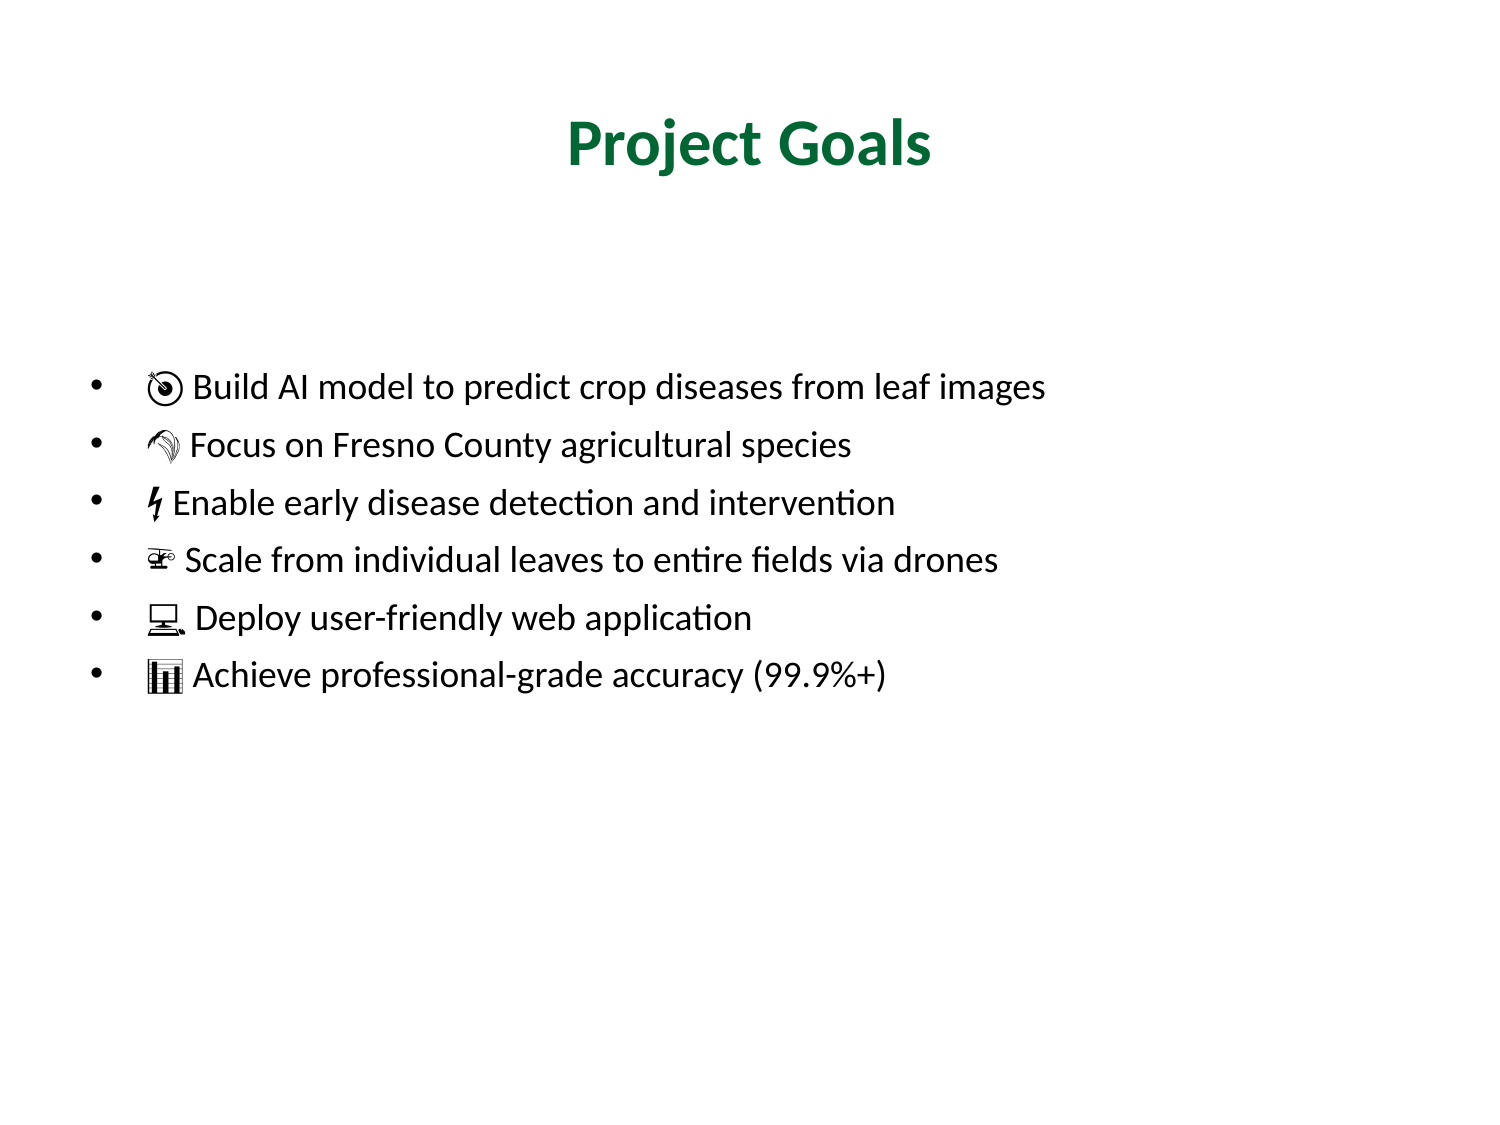

# Project Goals

🎯 Build AI model to predict crop diseases from leaf images
🌾 Focus on Fresno County agricultural species
⚡ Enable early disease detection and intervention
🚁 Scale from individual leaves to entire fields via drones
💻 Deploy user-friendly web application
📊 Achieve professional-grade accuracy (99.9%+)